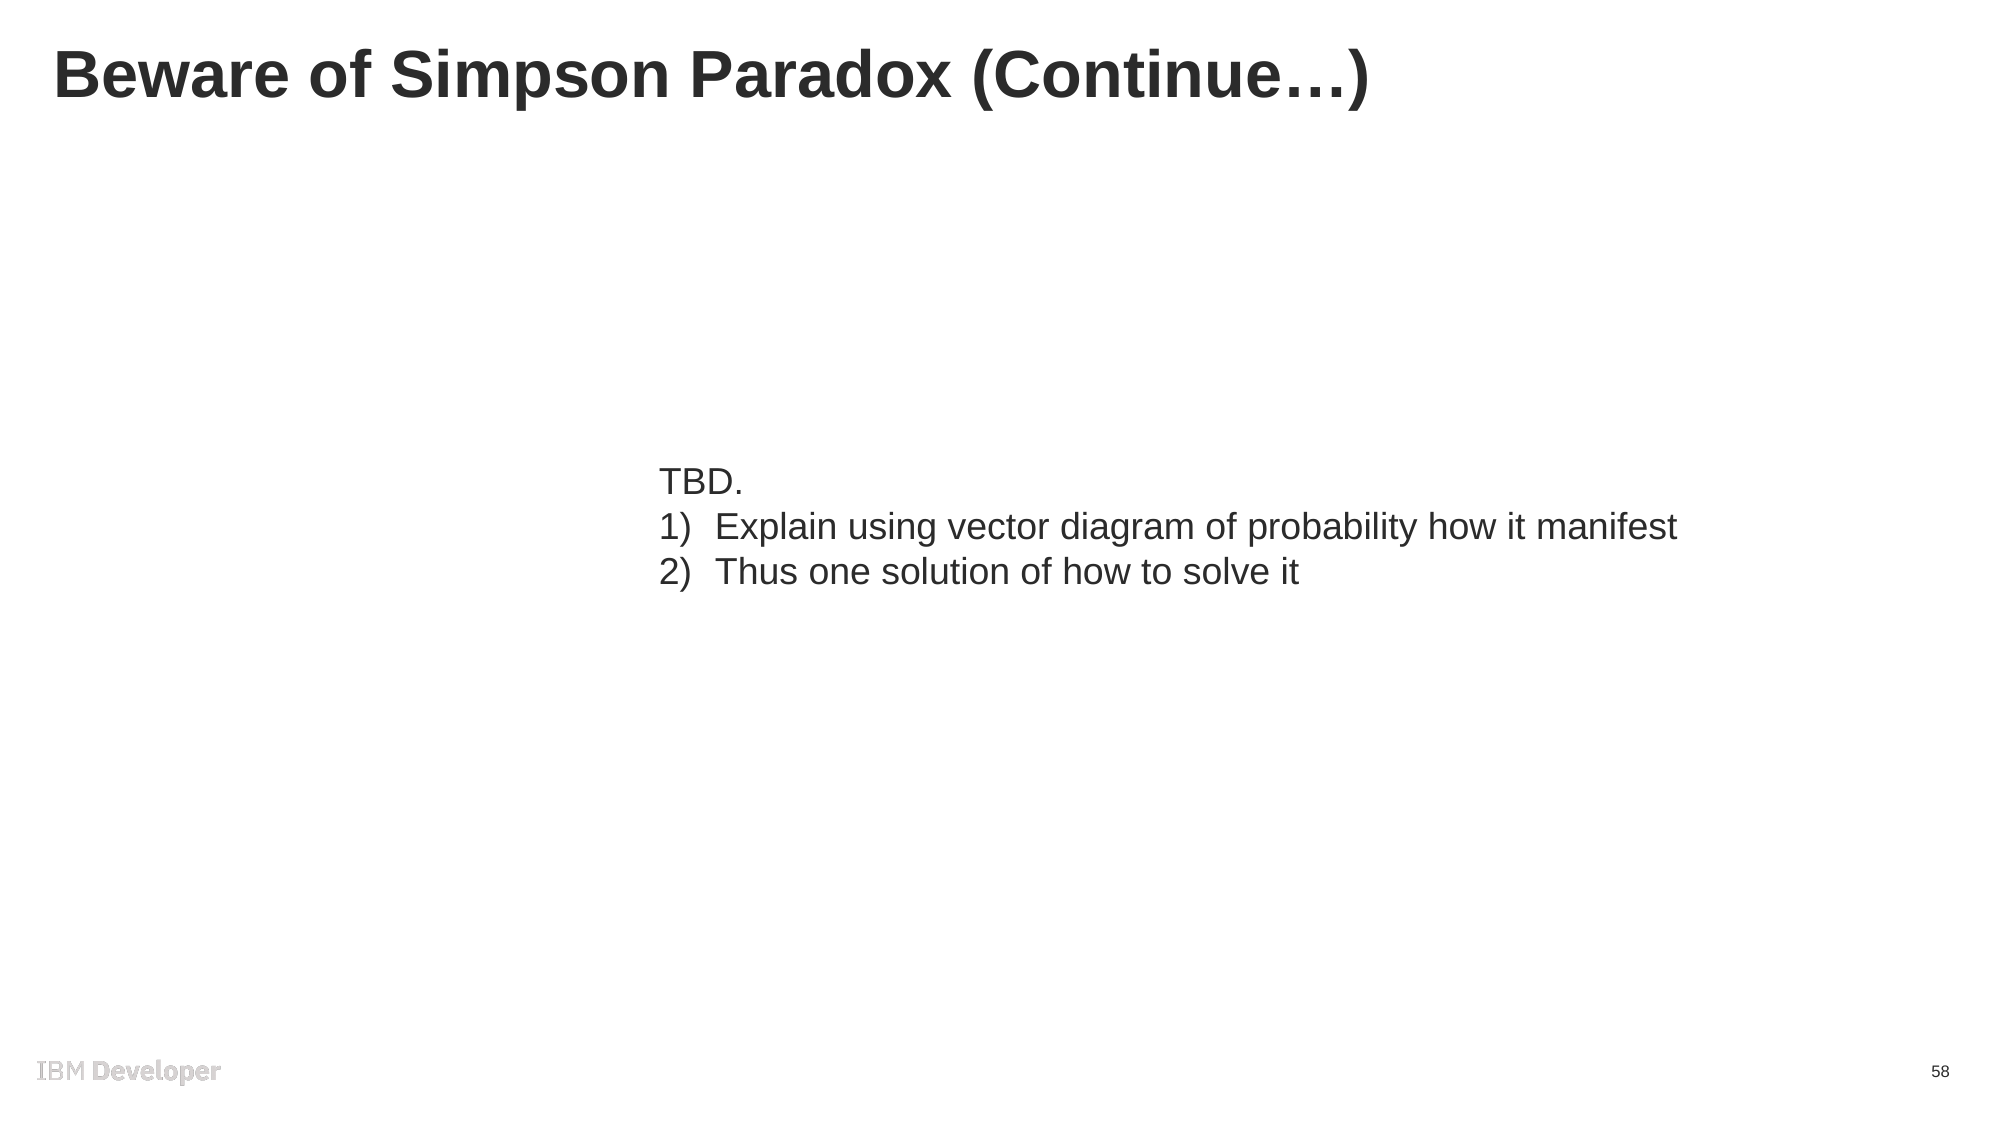

# Beware of Simpson Paradox (Continue…)
TBD.
Explain using vector diagram of probability how it manifest
Thus one solution of how to solve it
58